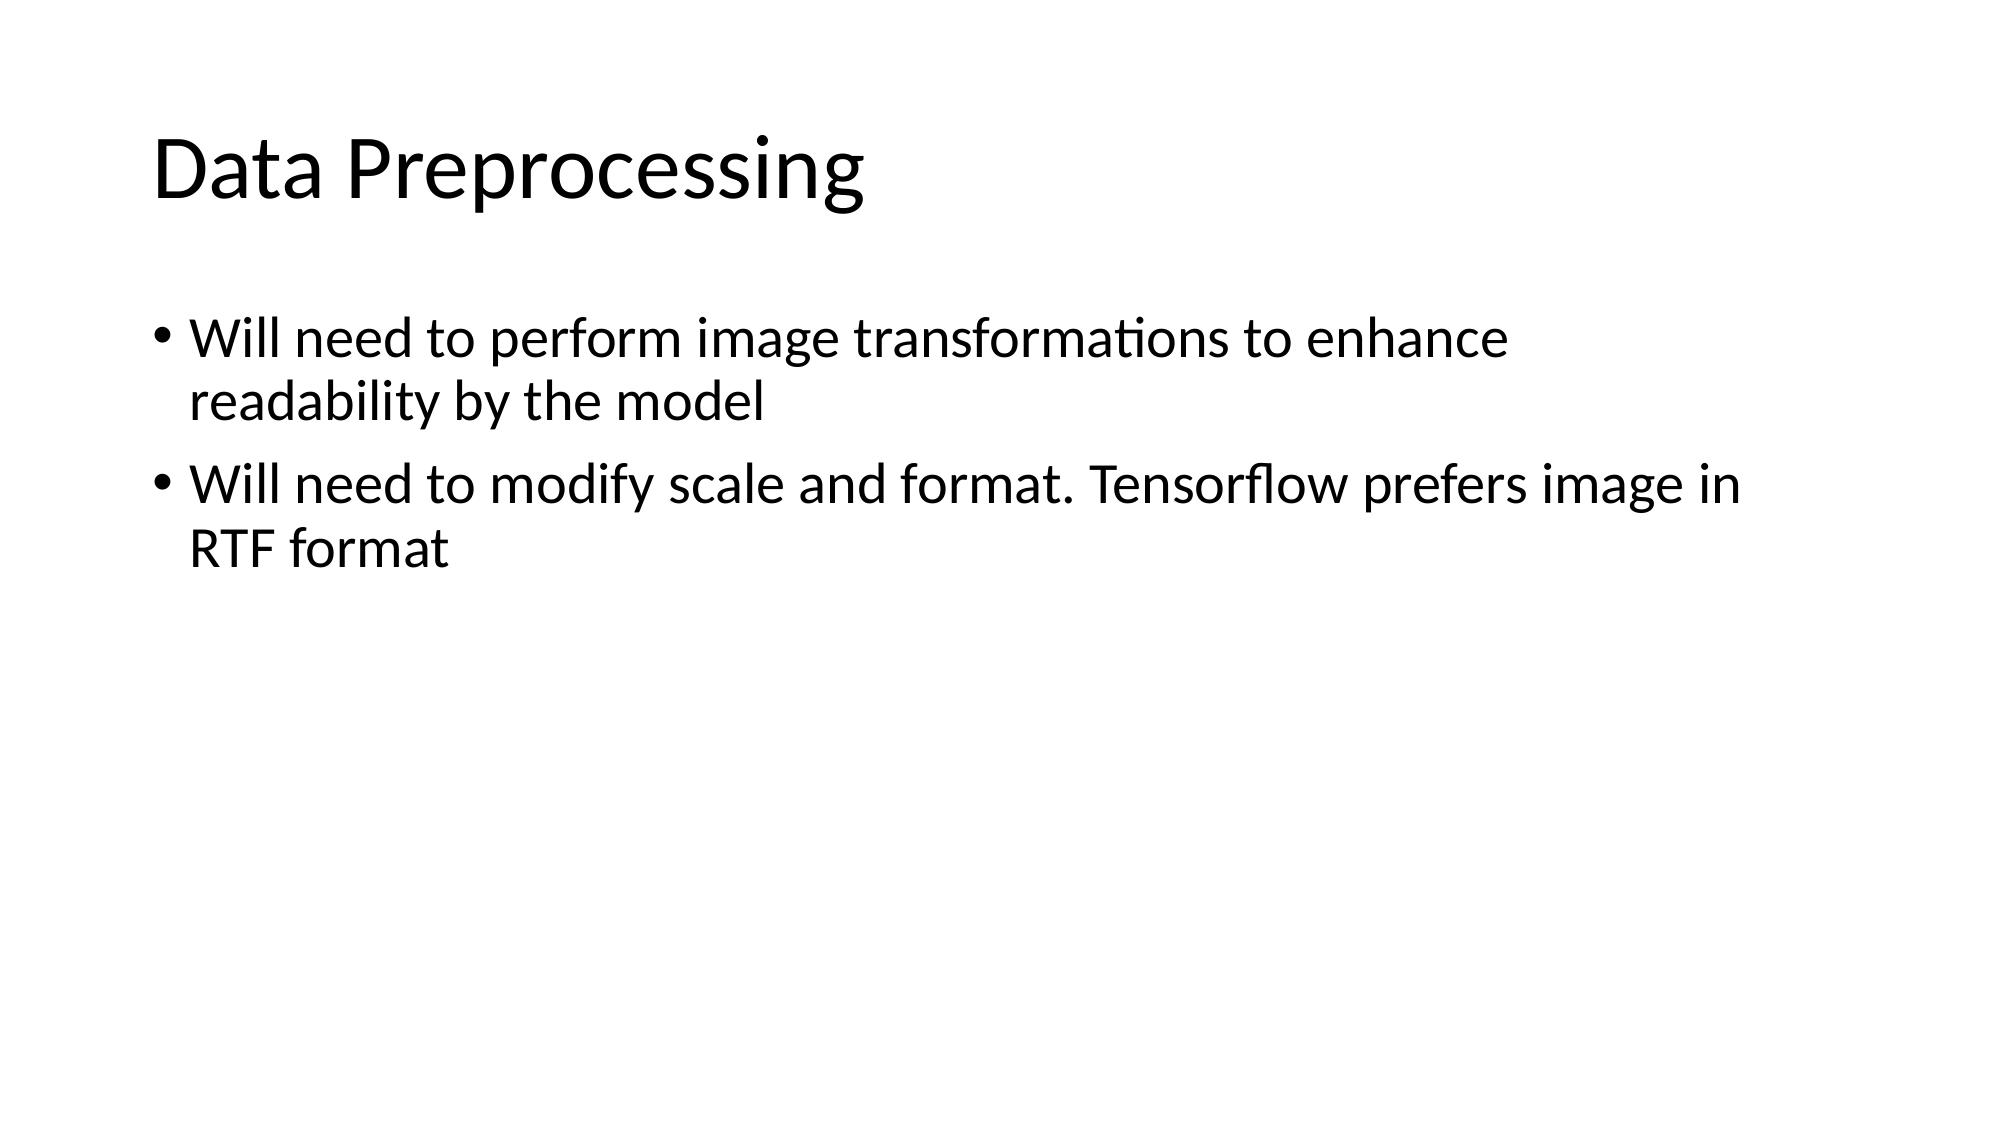

# Data Preprocessing
Will need to perform image transformations to enhance readability by the model
Will need to modify scale and format. Tensorflow prefers image in RTF format